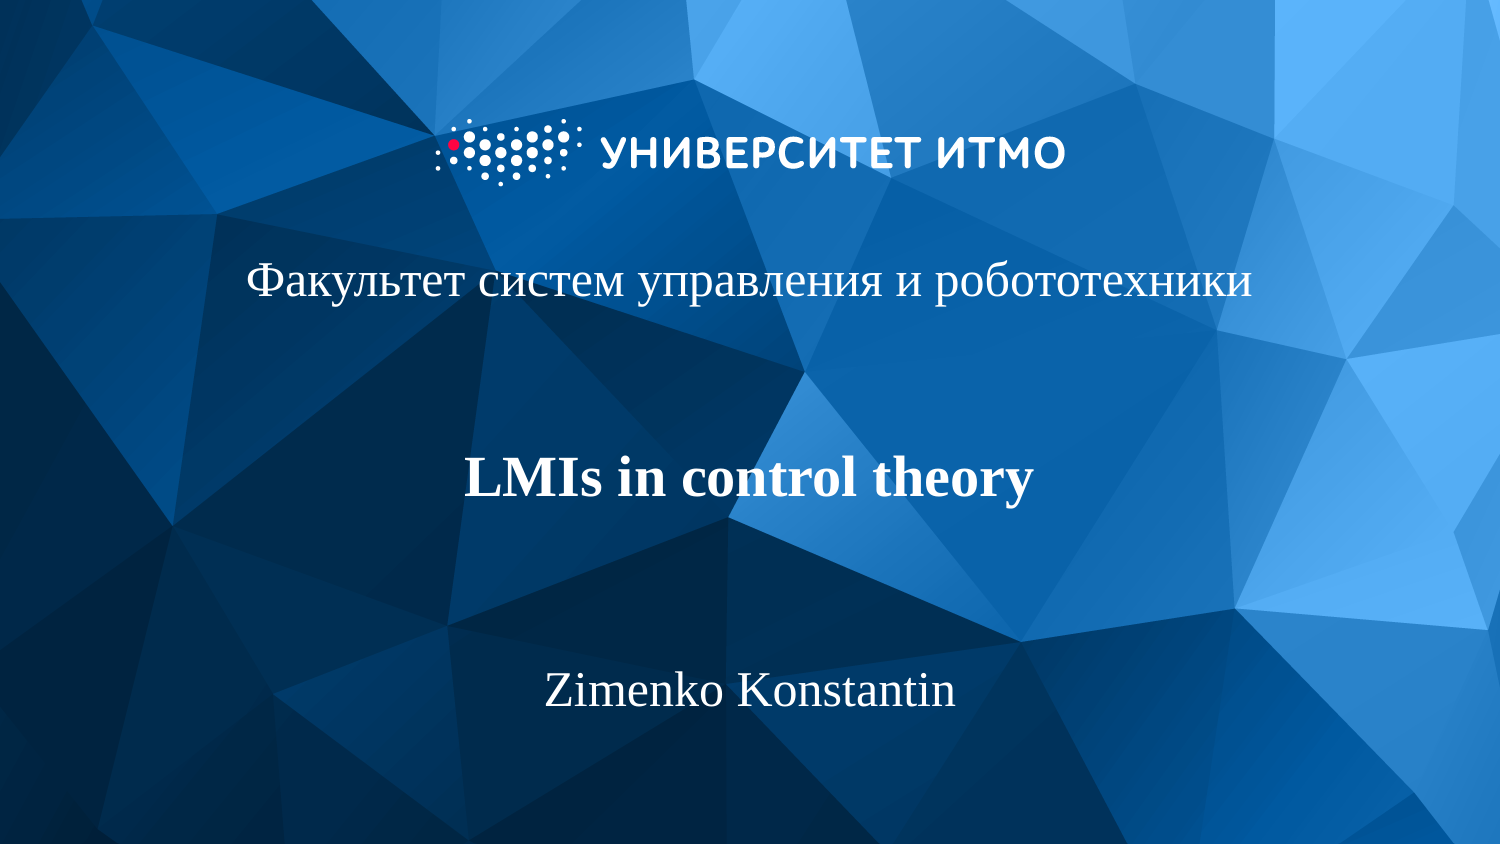

Факультет систем управления и робототехники
# LMIs in control theory
 Zimenko Konstantin